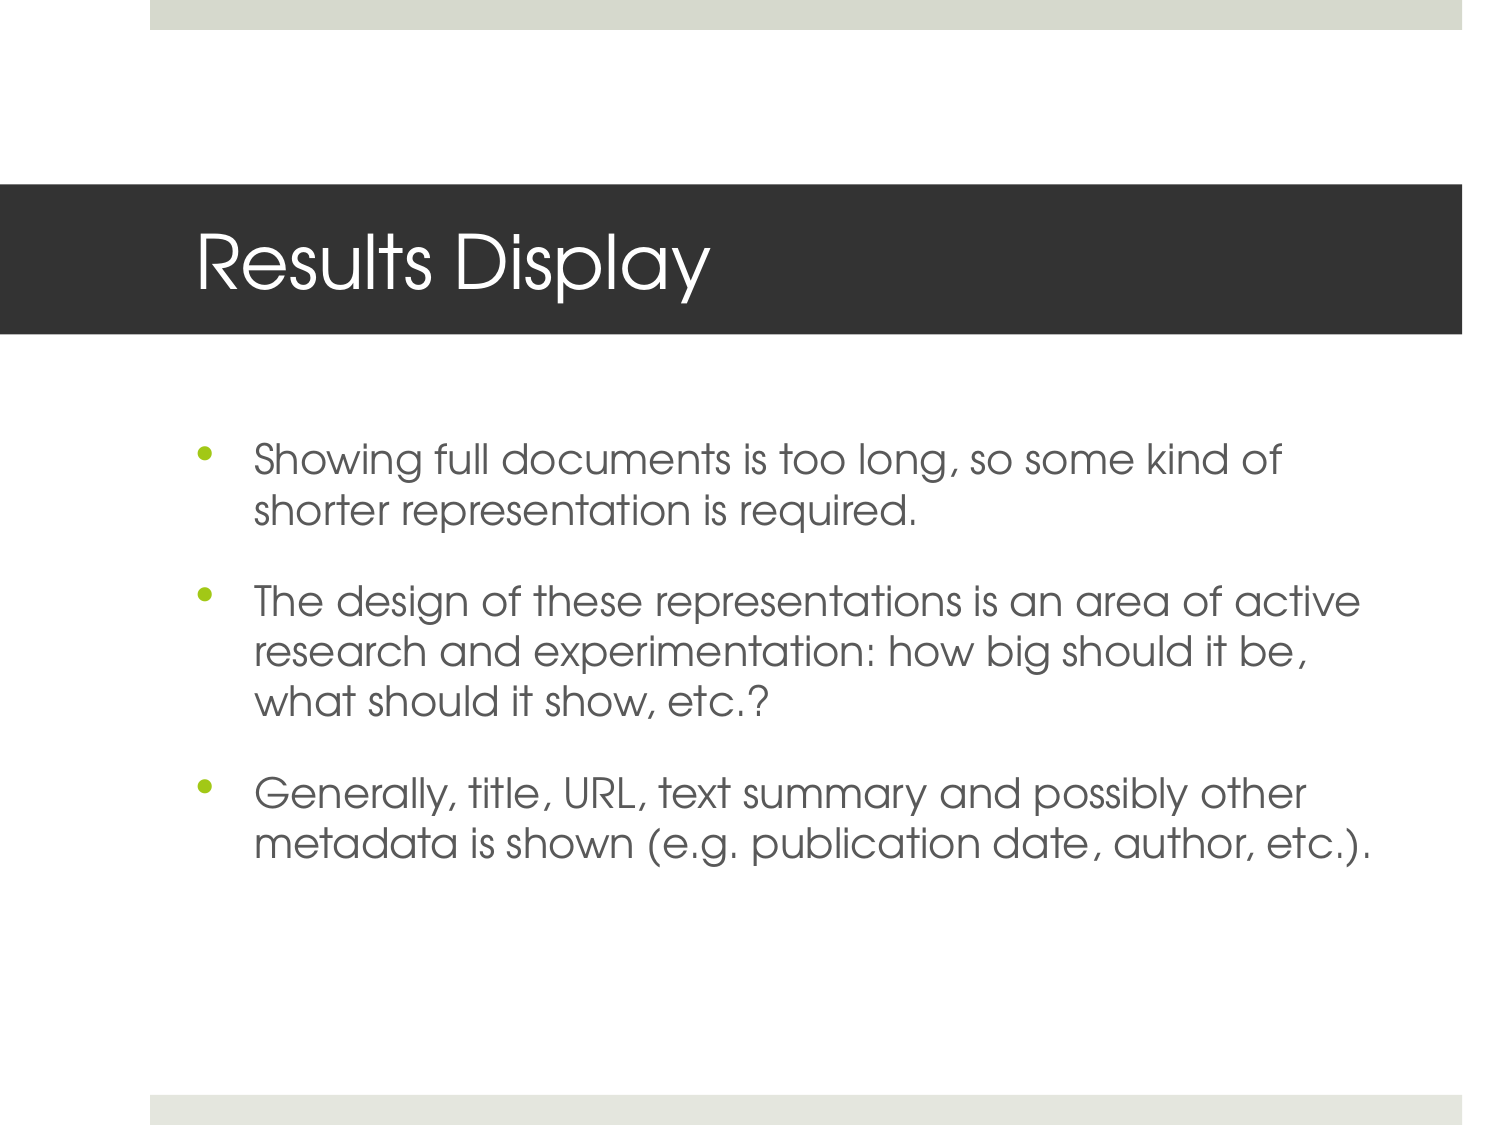

# Results Display
Showing full documents is too long, so some kind of shorter representation is required.
The design of these representations is an area of active research and experimentation: how big should it be, what should it show, etc.?
Generally, title, URL, text summary and possibly other metadata is shown (e.g. publication date, author, etc.).